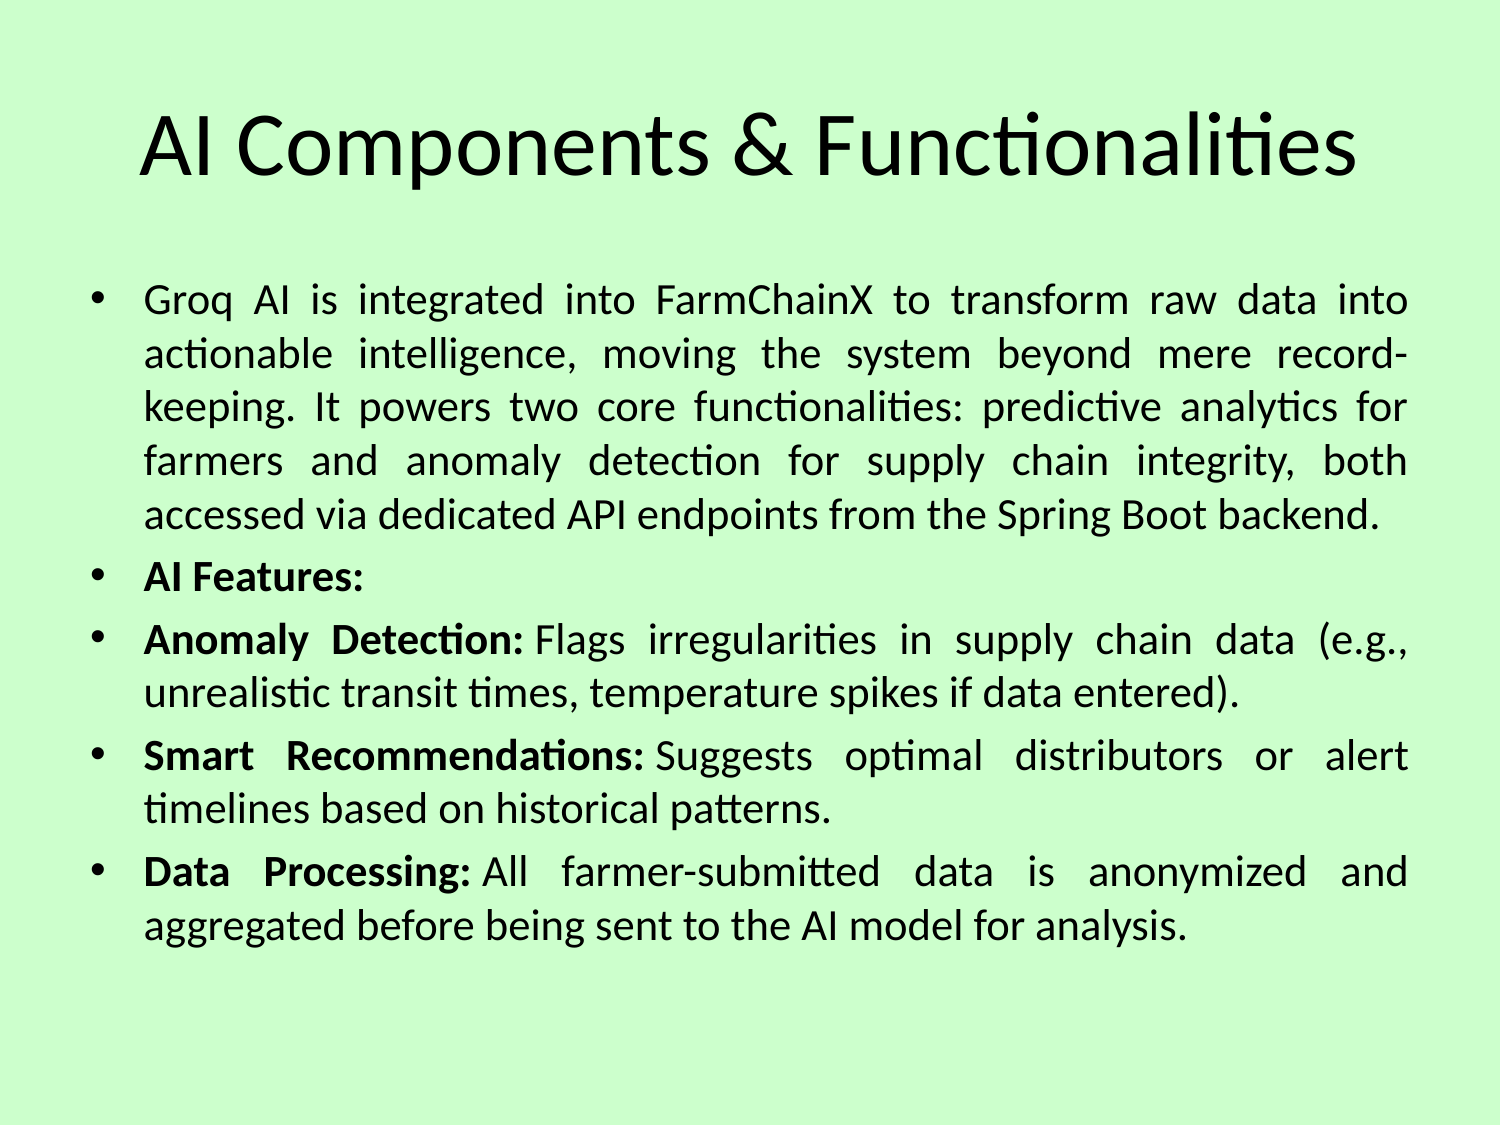

# AI Components & Functionalities
Groq AI is integrated into FarmChainX to transform raw data into actionable intelligence, moving the system beyond mere record-keeping. It powers two core functionalities: predictive analytics for farmers and anomaly detection for supply chain integrity, both accessed via dedicated API endpoints from the Spring Boot backend.
AI Features:
Anomaly Detection: Flags irregularities in supply chain data (e.g., unrealistic transit times, temperature spikes if data entered).
Smart Recommendations: Suggests optimal distributors or alert timelines based on historical patterns.
Data Processing: All farmer-submitted data is anonymized and aggregated before being sent to the AI model for analysis.